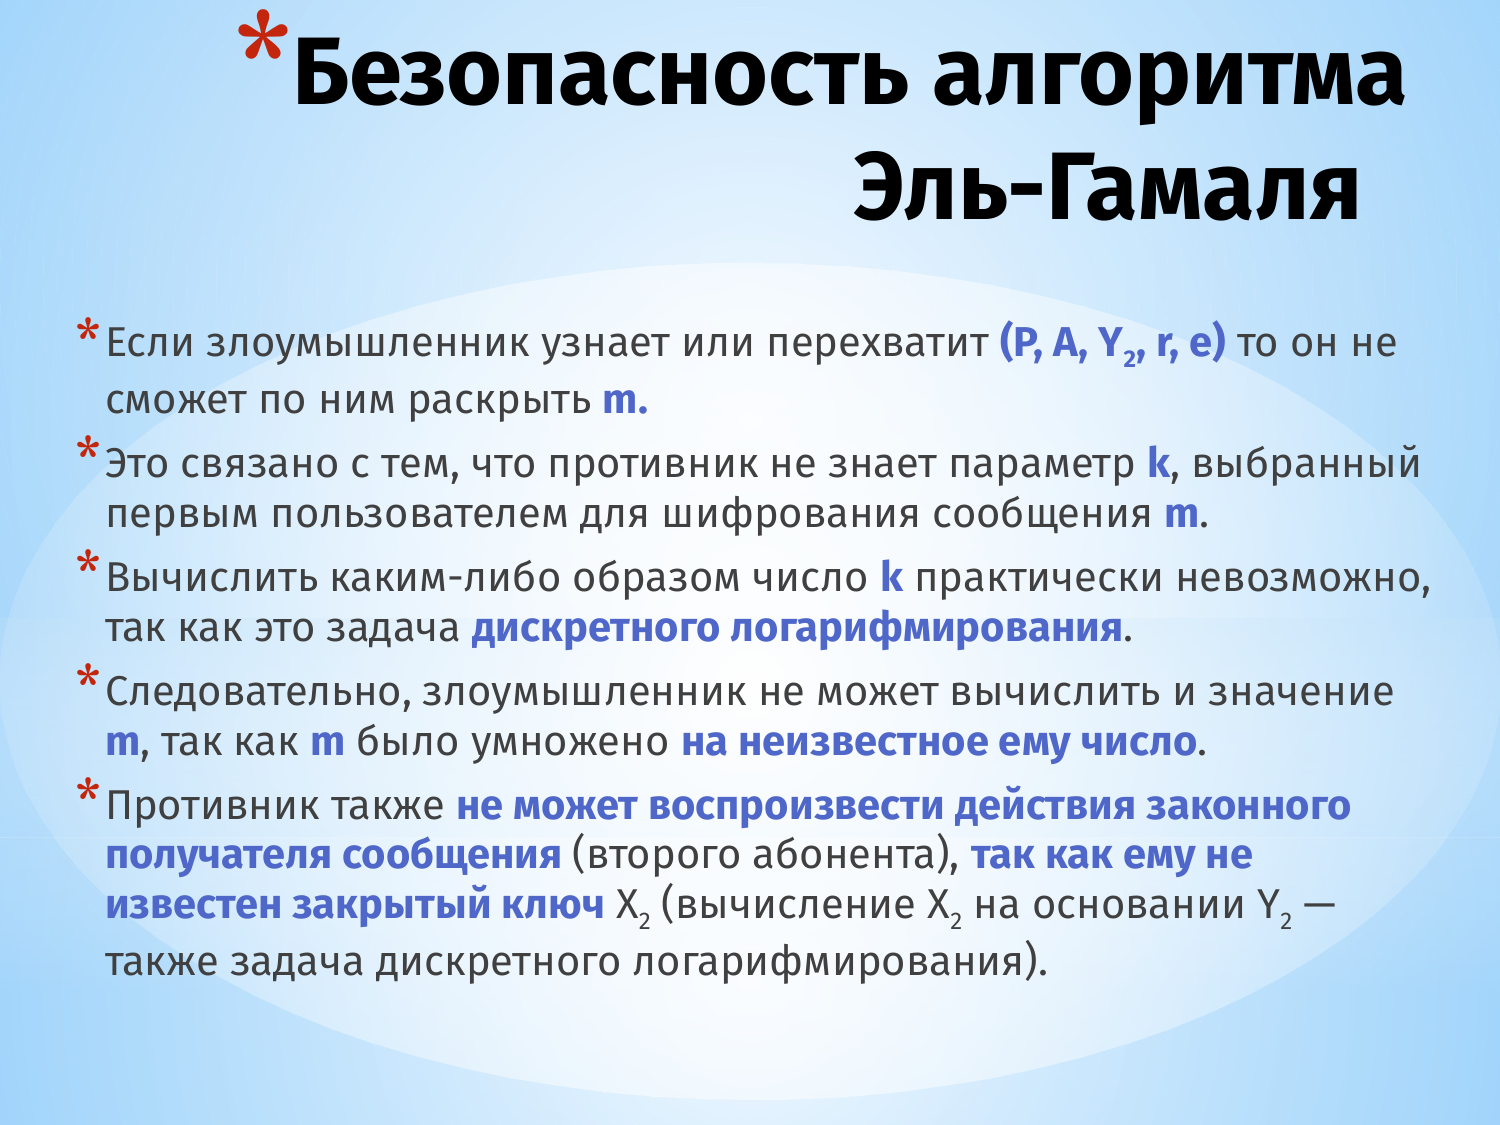

# Безопасность алгоритма Эль-Гамаля

Если злоумышленник узнает или перехватит (Р, А, Y2, r, e) то он не сможет по ним раскрыть m.
Это связано с тем, что противник не знает параметр k, выбранный первым пользователем для шифрования сообщения m.
Вычислить каким-либо образом число k практически невозможно, так как это задача дискретного логарифмирования.
Следовательно, злоумышленник не может вычислить и значение m, так как m было умножено на неизвестное ему число.
Противник также не может воспроизвести действия законного получателя сообщения (второго абонента), так как ему не известен закрытый ключ Х2 (вычисление Х2 на основании Y2 — также задача дискретного логарифмирования).